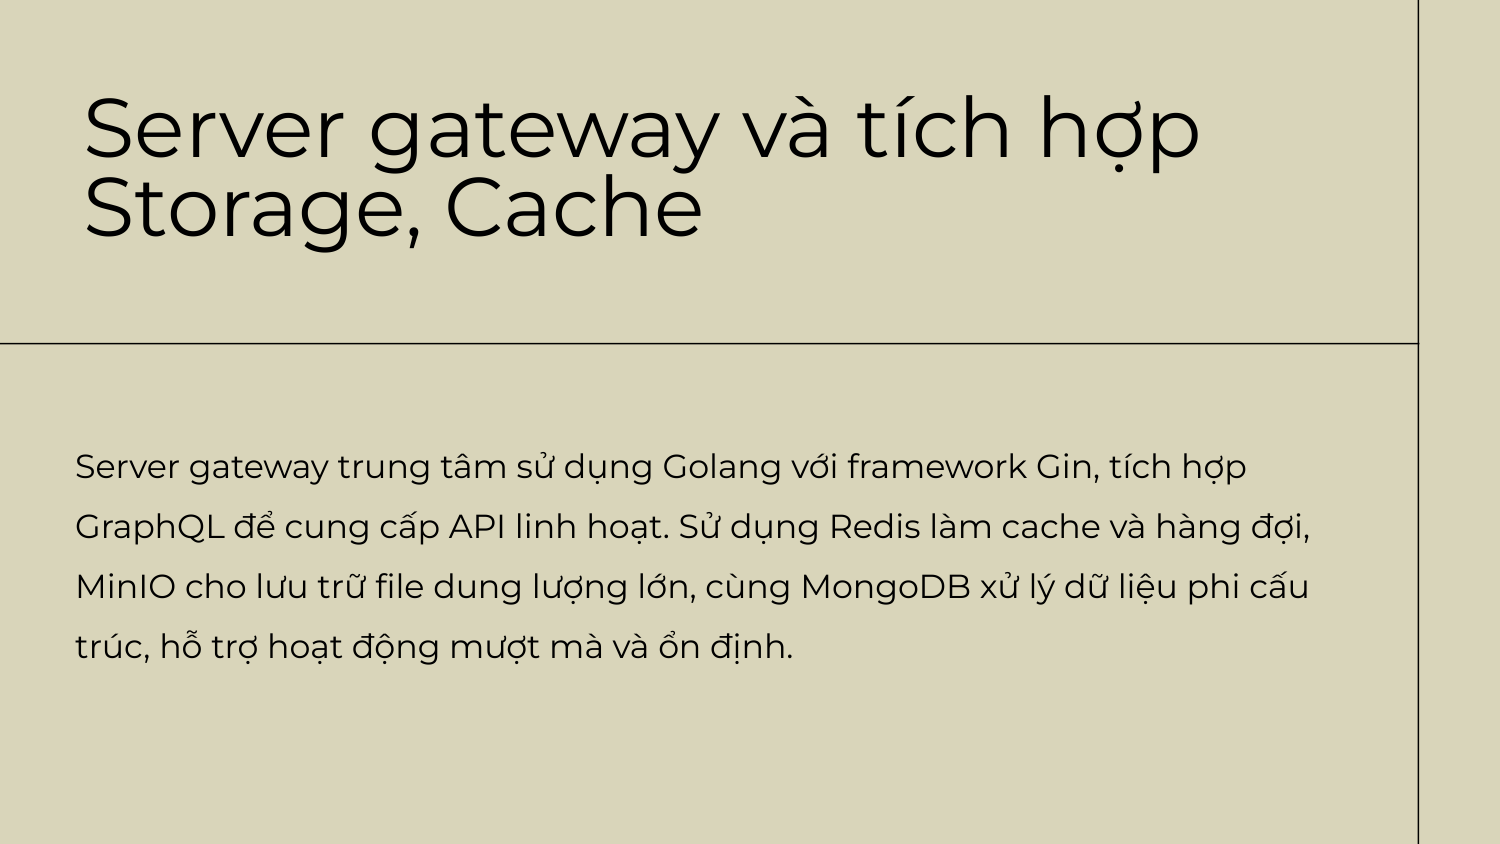

# Server gateway và tích hợp Storage, Cache
Server gateway trung tâm sử dụng Golang với framework Gin, tích hợp GraphQL để cung cấp API linh hoạt. Sử dụng Redis làm cache và hàng đợi, MinIO cho lưu trữ file dung lượng lớn, cùng MongoDB xử lý dữ liệu phi cấu trúc, hỗ trợ hoạt động mượt mà và ổn định.